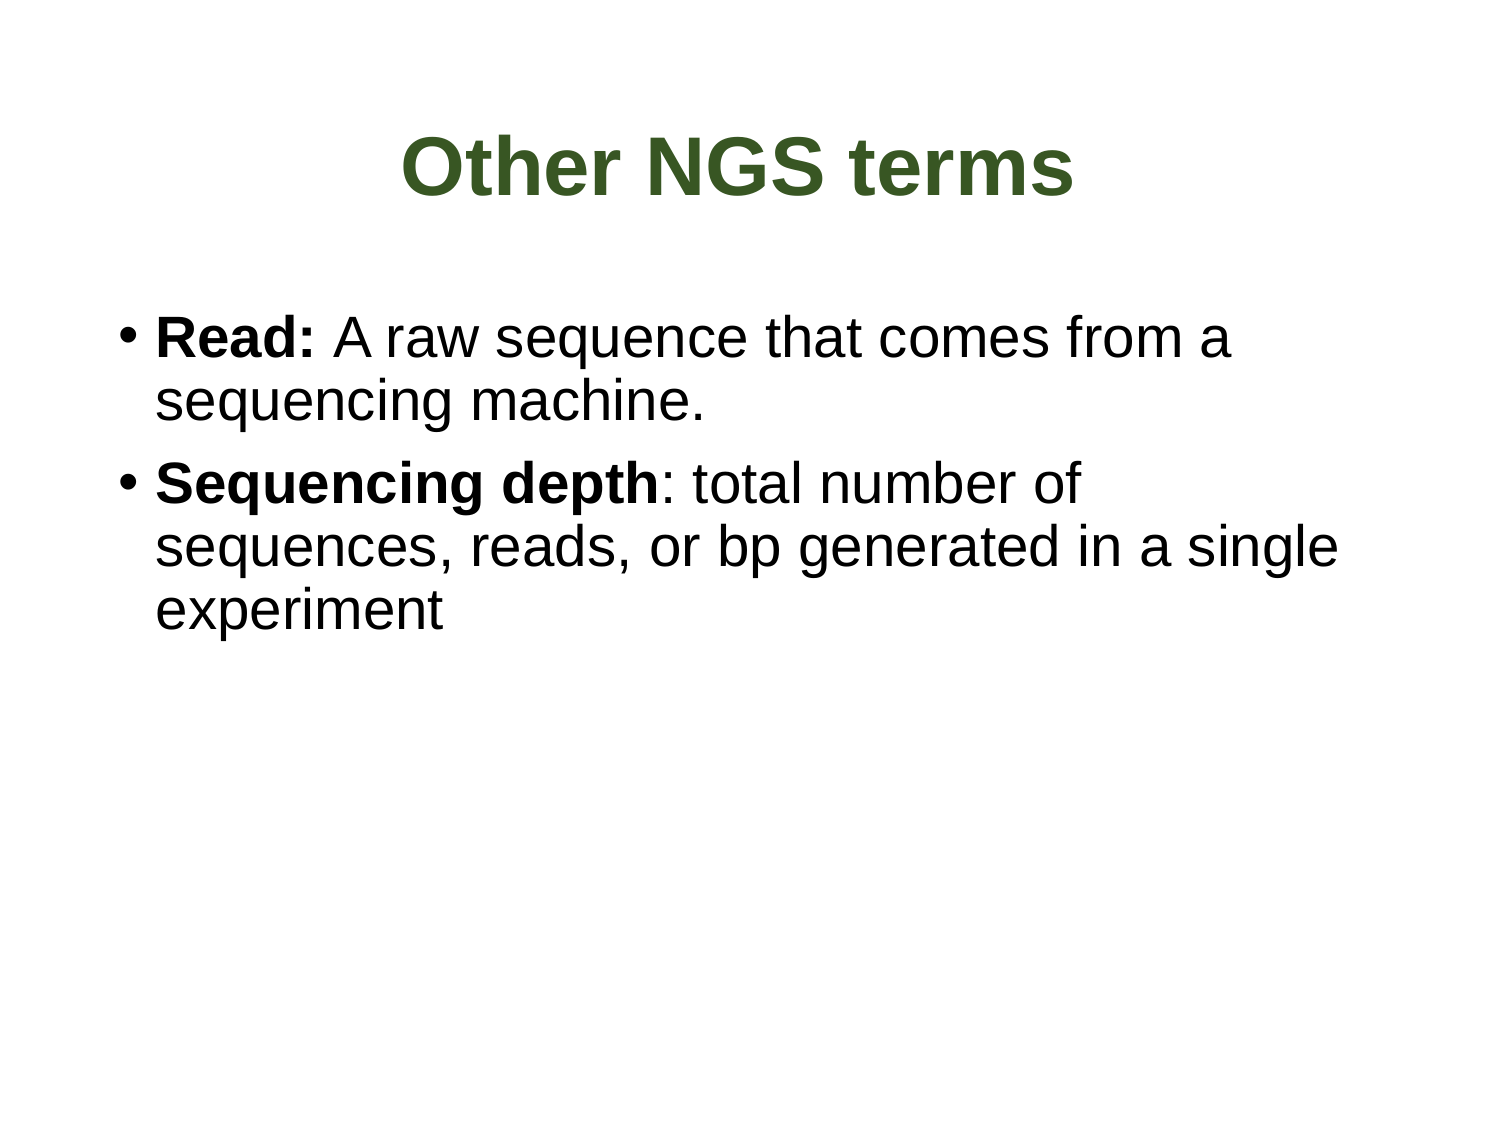

# Other NGS terms
Read: A raw sequence that comes from a sequencing machine.
Sequencing depth: total number of sequences, reads, or bp generated in a single experiment